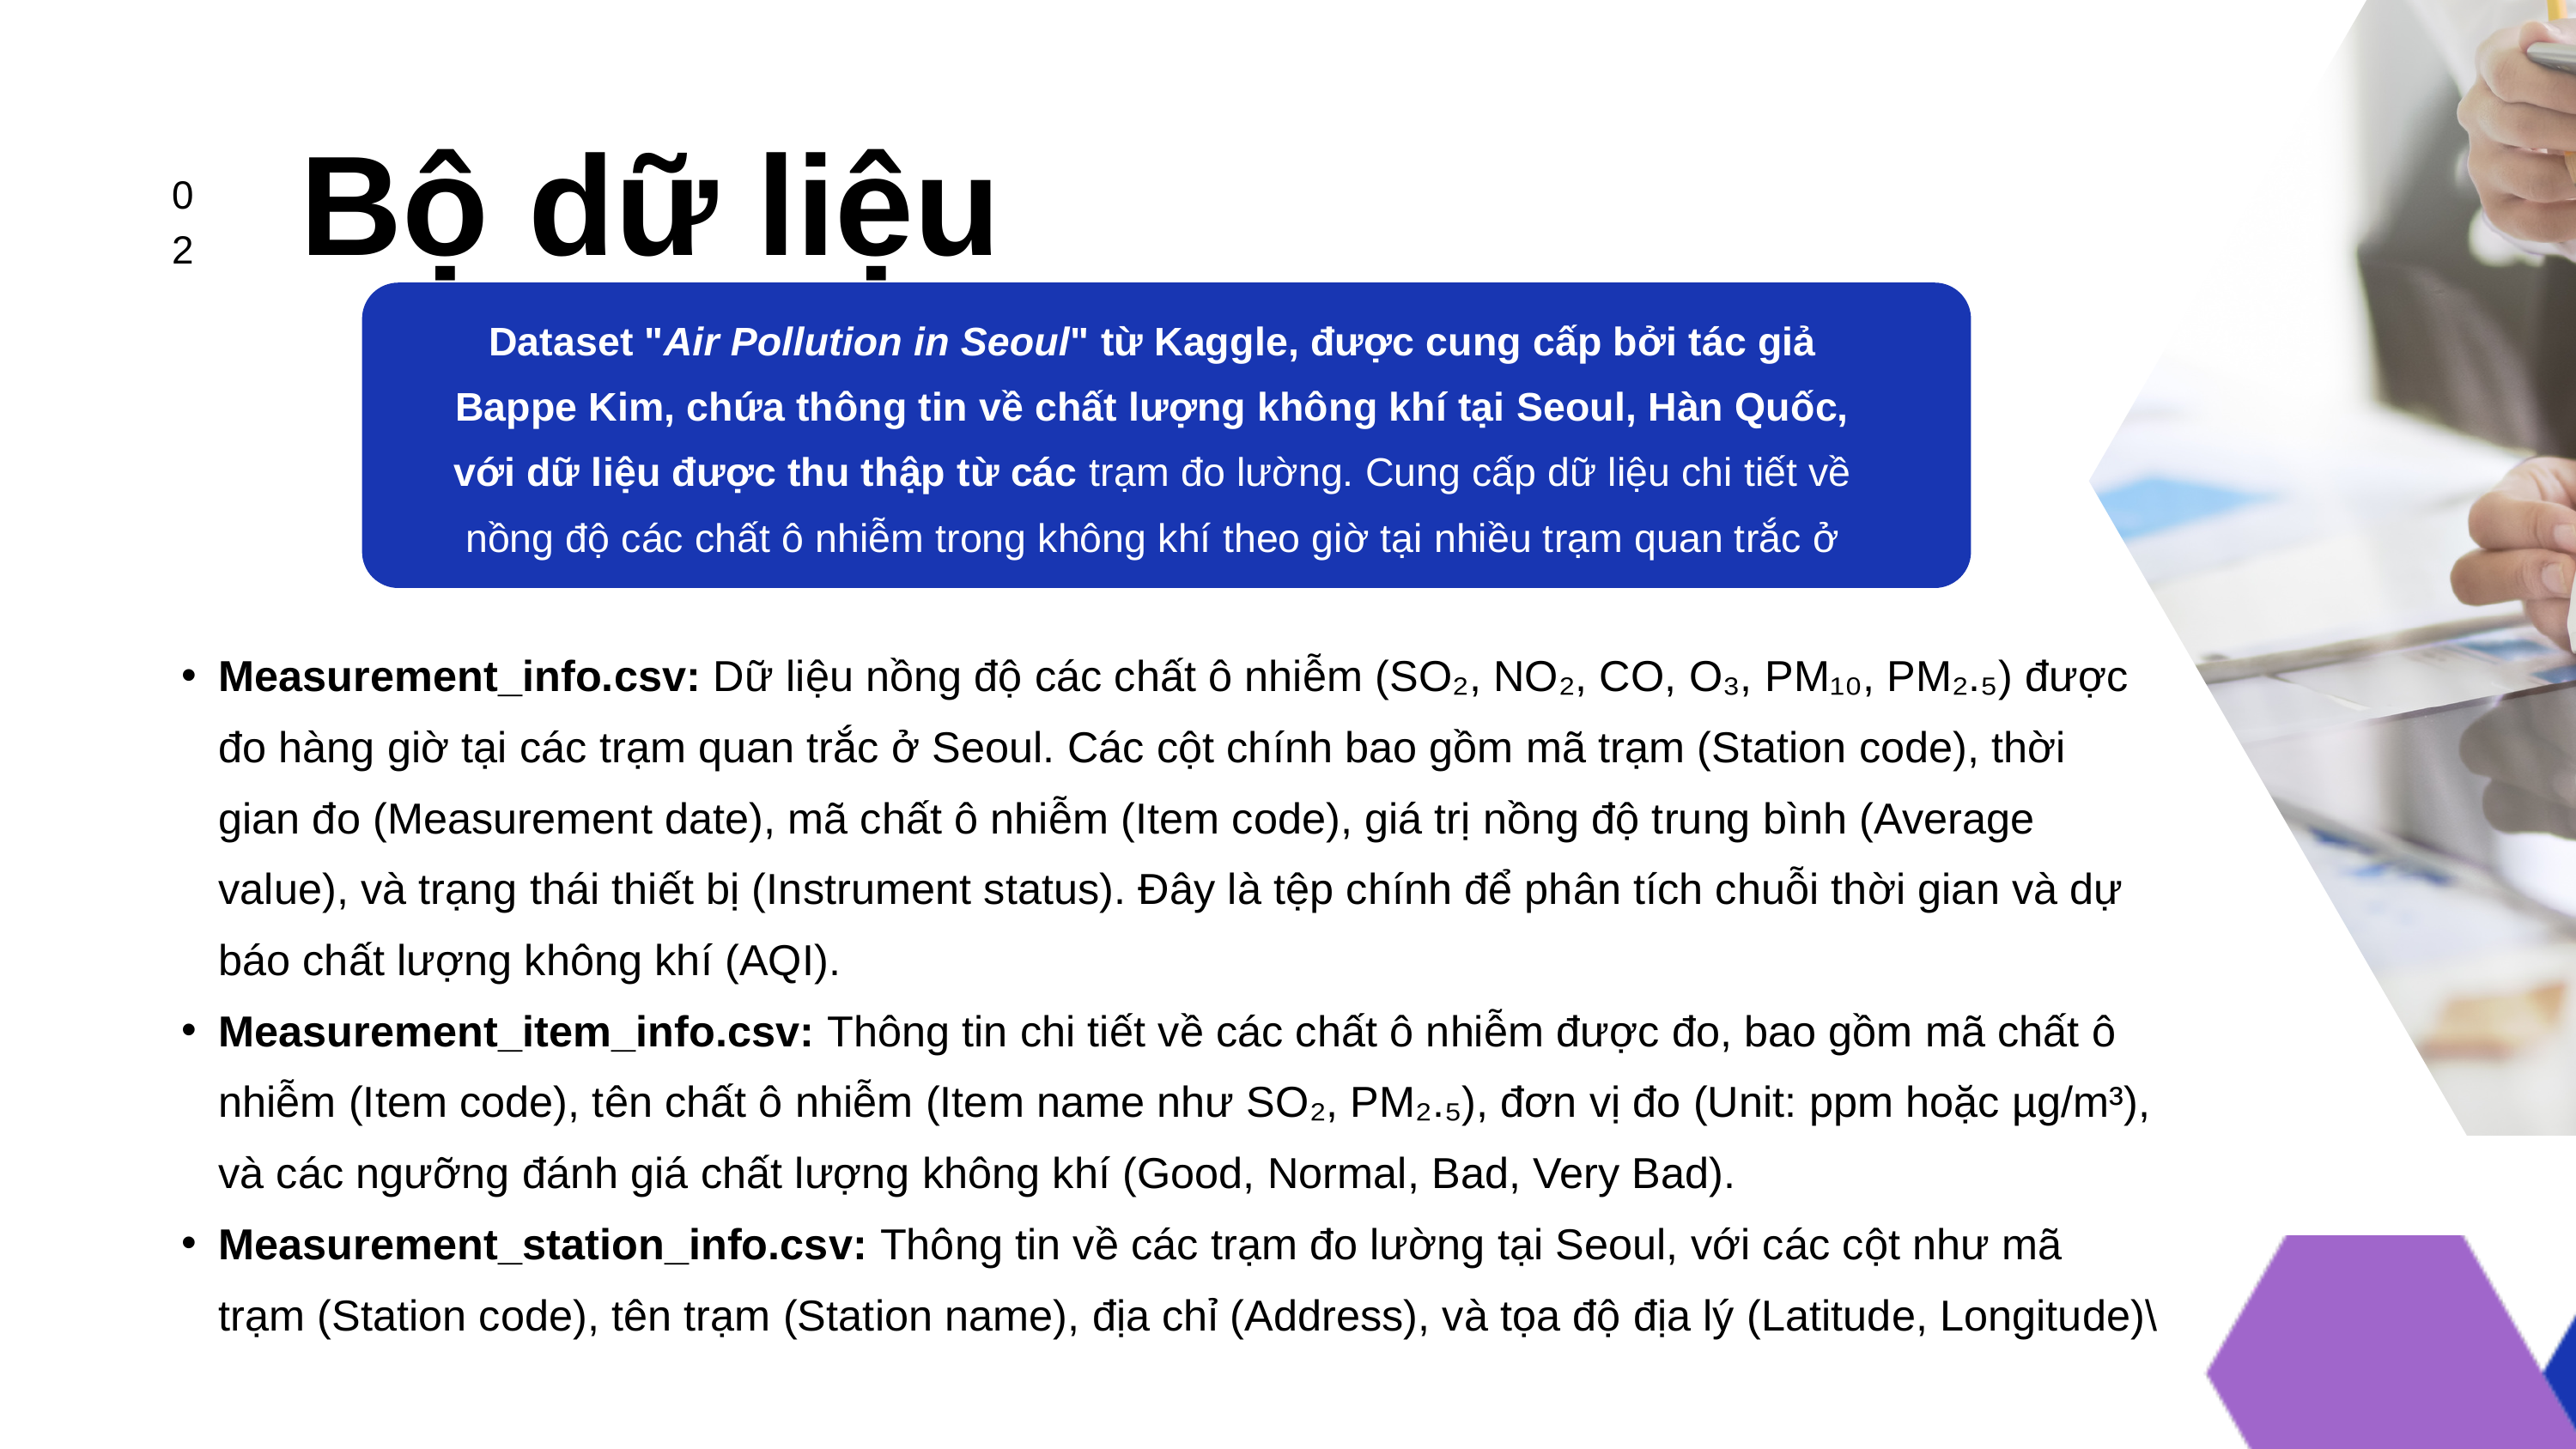

Bộ dữ liệu
| 02 |
| --- |

Dataset "Air Pollution in Seoul" từ Kaggle, được cung cấp bởi tác giả Bappe Kim, chứa thông tin về chất lượng không khí tại Seoul, Hàn Quốc, với dữ liệu được thu thập từ các trạm đo lường. Cung cấp dữ liệu chi tiết về nồng độ các chất ô nhiễm trong không khí theo giờ tại nhiều trạm quan trắc ở Seoul.

Measurement_info.csv: Dữ liệu nồng độ các chất ô nhiễm (SO₂, NO₂, CO, O₃, PM₁₀, PM₂.₅) được đo hàng giờ tại các trạm quan trắc ở Seoul. Các cột chính bao gồm mã trạm (Station code), thời gian đo (Measurement date), mã chất ô nhiễm (Item code), giá trị nồng độ trung bình (Average value), và trạng thái thiết bị (Instrument status). Đây là tệp chính để phân tích chuỗi thời gian và dự báo chất lượng không khí (AQI).
Measurement_item_info.csv: Thông tin chi tiết về các chất ô nhiễm được đo, bao gồm mã chất ô nhiễm (Item code), tên chất ô nhiễm (Item name như SO₂, PM₂.₅), đơn vị đo (Unit: ppm hoặc µg/m³), và các ngưỡng đánh giá chất lượng không khí (Good, Normal, Bad, Very Bad).
Measurement_station_info.csv: Thông tin về các trạm đo lường tại Seoul, với các cột như mã trạm (Station code), tên trạm (Station name), địa chỉ (Address), và tọa độ địa lý (Latitude, Longitude)\